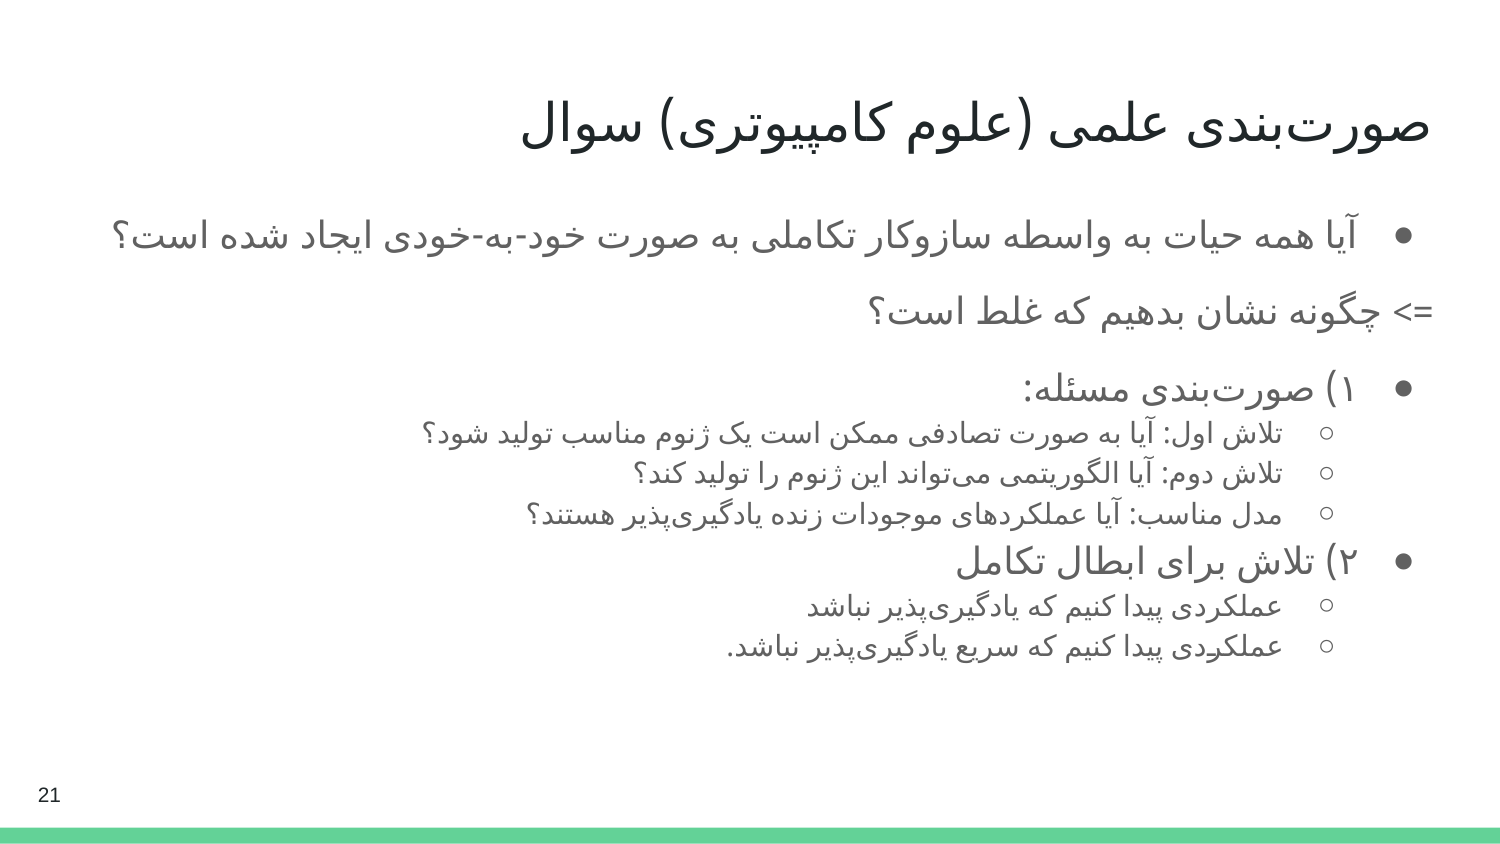

# صورت‌بندی علمی (علوم کامپیوتری) سوال
آیا همه حیات به واسطه سازوکار تکاملی به صورت خود-به-خودی ایجاد شده است؟
=> چگونه نشان بدهیم که غلط است؟
۱) صورت‌بندی مسئله:
تلاش اول: آیا به صورت تصادفی ممکن است یک ژنوم مناسب تولید شود؟
تلاش دوم: آیا الگوریتمی می‌تواند این ژنوم را تولید کند؟
مدل مناسب: آیا عملکردهای موجودات زنده یادگیری‌پذیر هستند؟
۲) تلاش برای ابطال تکامل
عملکردی پیدا کنیم که یادگیری‌پذیر نباشد
عملکردی پیدا کنیم که سریع یادگیری‌پذیر نباشد.
21